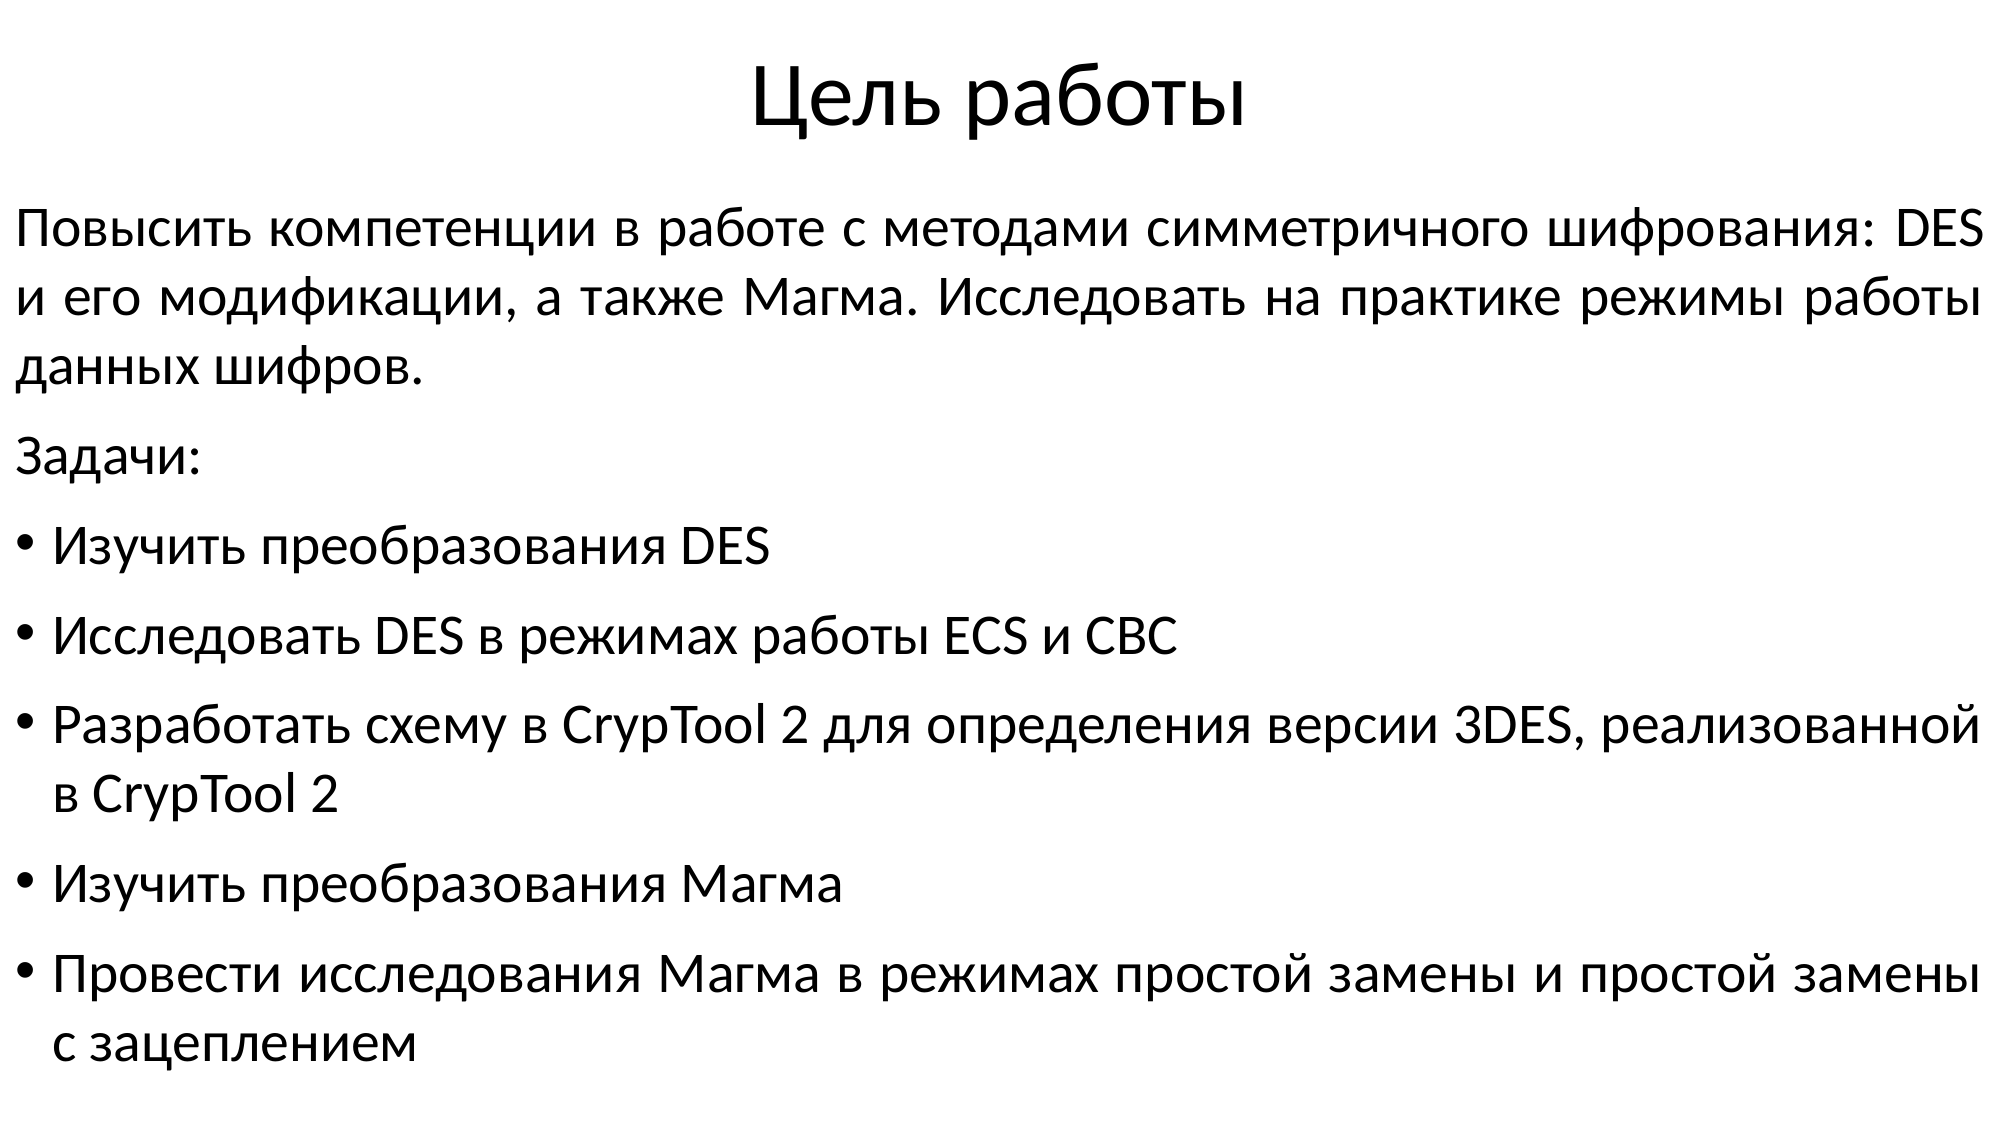

# Цель работы
Повысить компетенции в работе с методами симметричного шифрования: DES и его модификации, а также Магма. Исследовать на практике режимы работы данных шифров.
Задачи:
Изучить преобразования DES
Исследовать DES в режимах работы ECS и СВС
Разработать схему в CrypTool 2 для определения версии 3DES, реализованной в CrypTool 2
Изучить преобразования Магма
Провести исследования Магма в режимах простой замены и простой замены с зацеплением